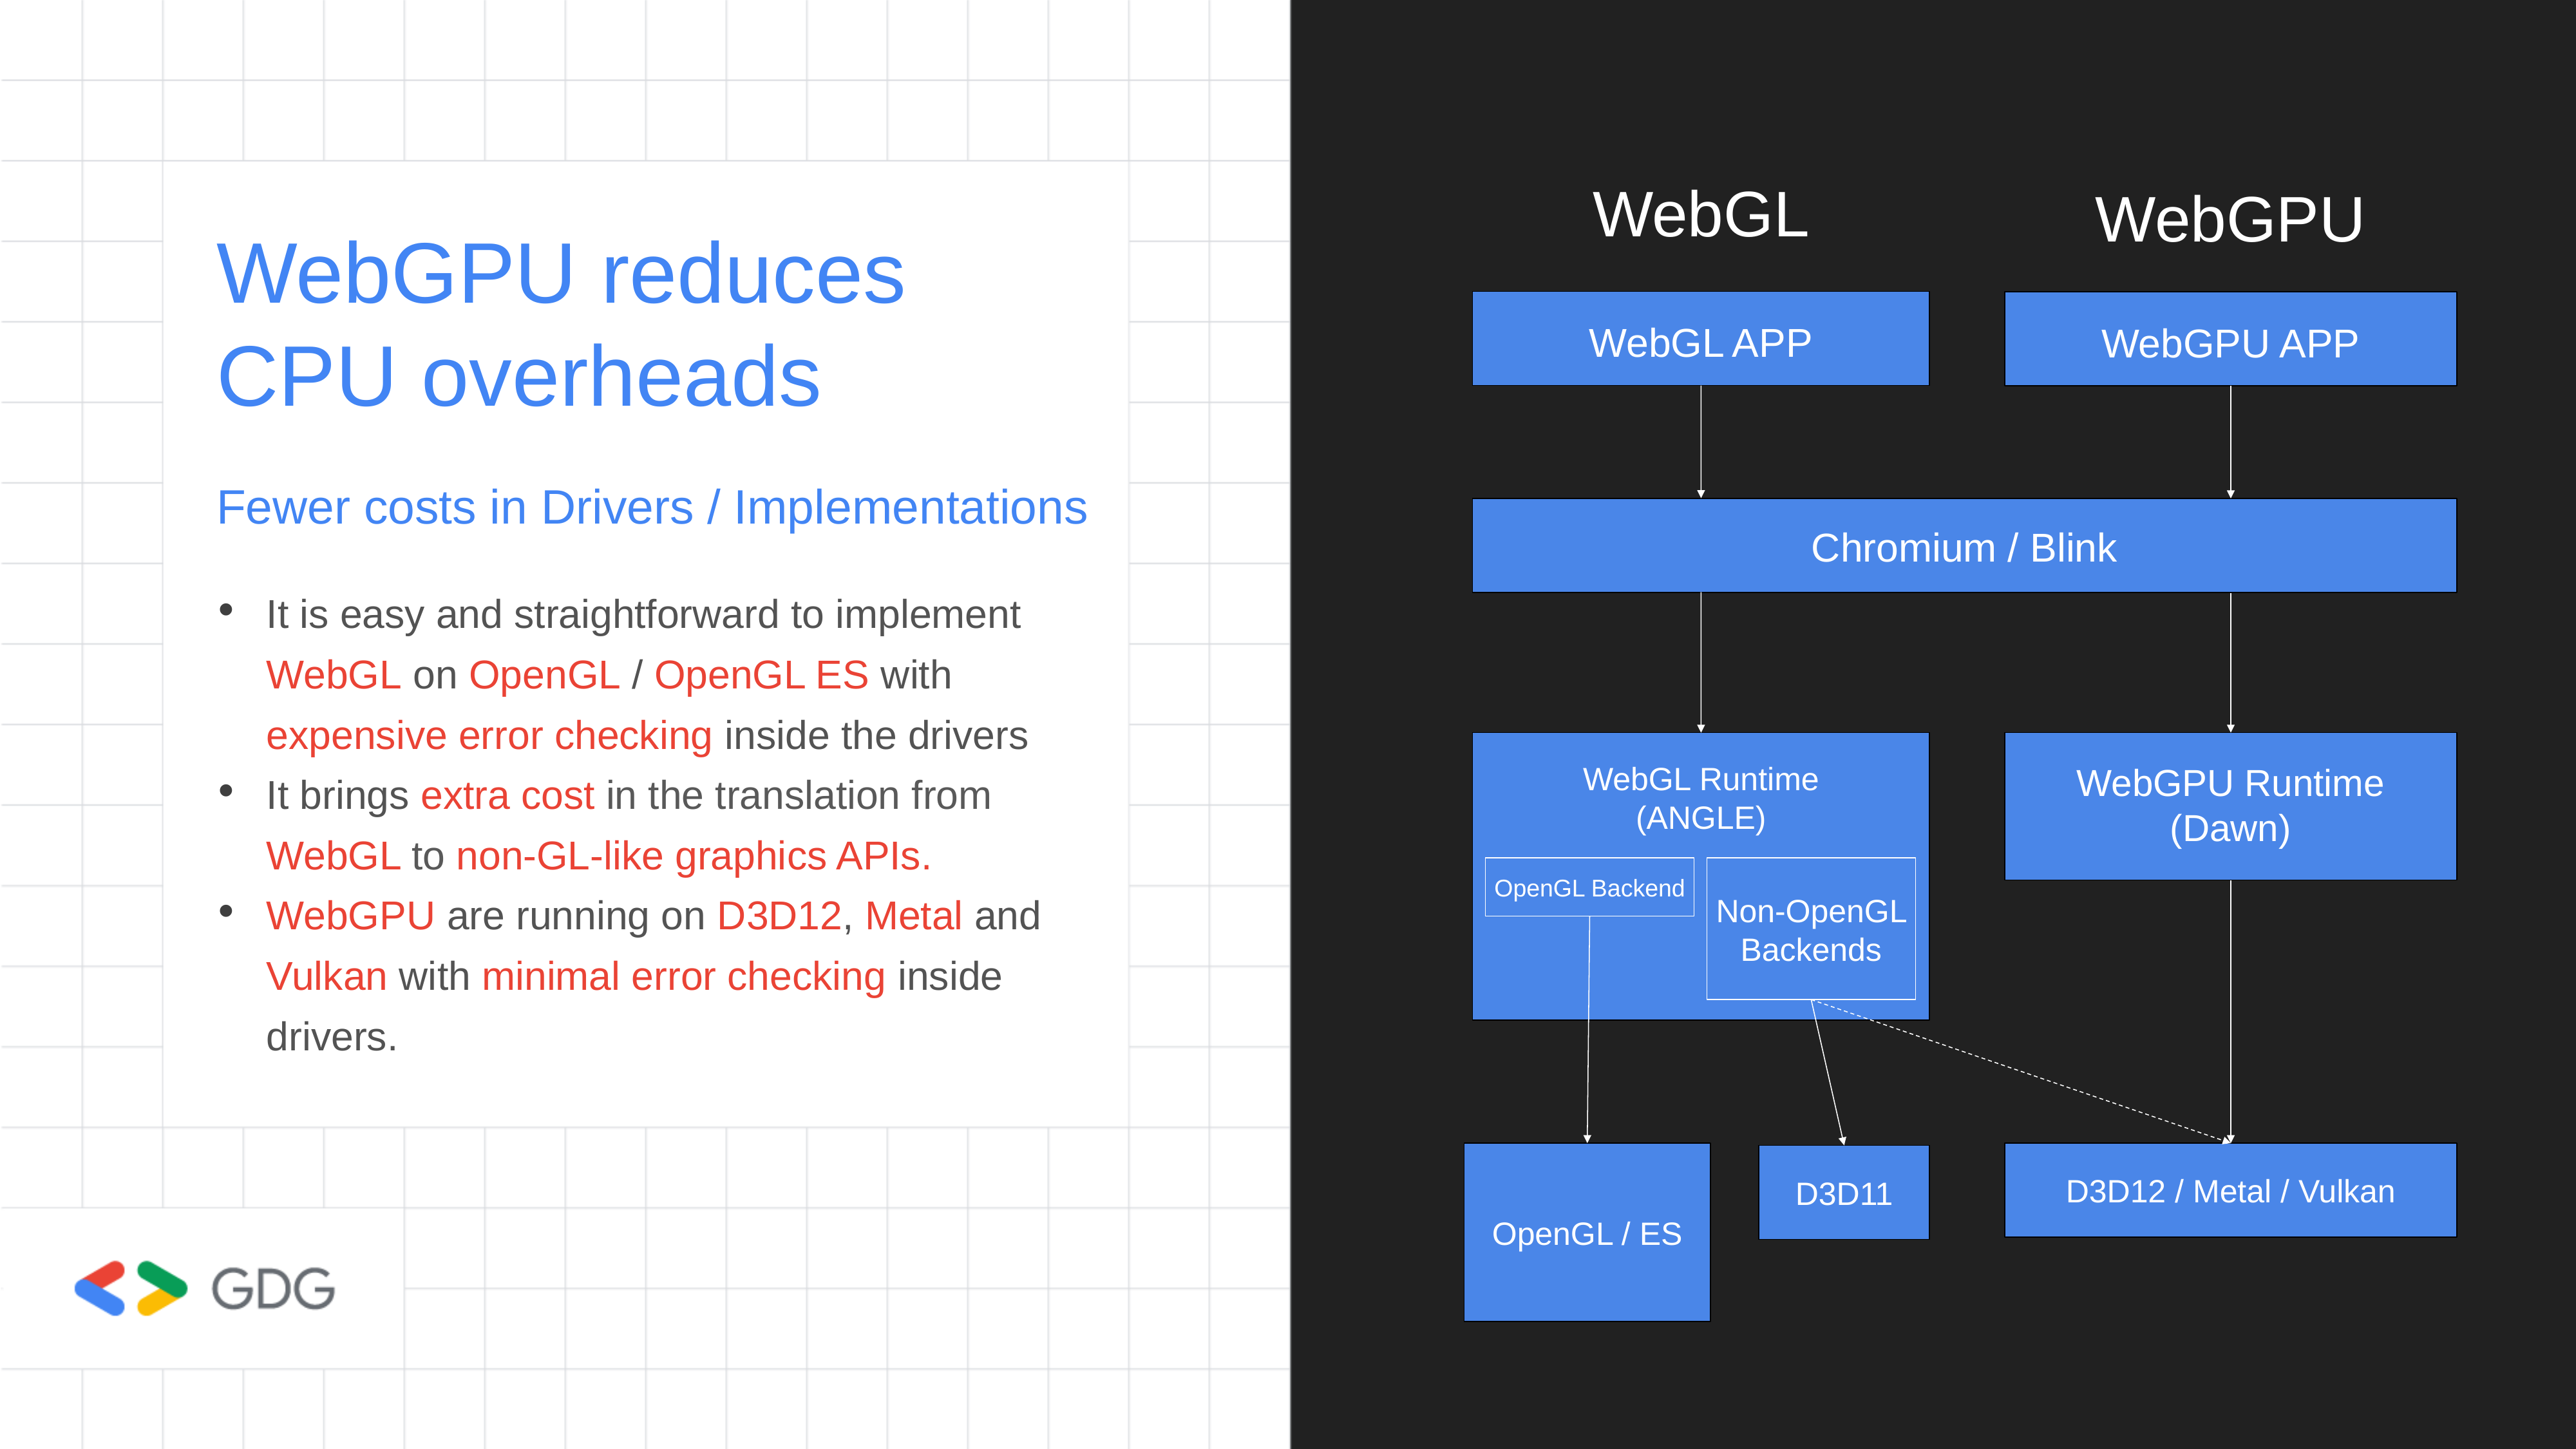

WebGPU
WebGL
# WebGPU reduces CPU overheads
WebGL APP
WebGPU APP
Fewer costs in Drivers / Implementations
Chromium / Blink
It is easy and straightforward to implement WebGL on OpenGL / OpenGL ES with expensive error checking inside the drivers
It brings extra cost in the translation from WebGL to non-GL-like graphics APIs.
WebGPU are running on D3D12, Metal and Vulkan with minimal error checking inside drivers.

WebGL Runtime
(ANGLE)
WebGPU Runtime
(Dawn)
OpenGL Backend
Non-OpenGL Backends
OpenGL / ES
D3D12 / Metal / Vulkan
D3D11